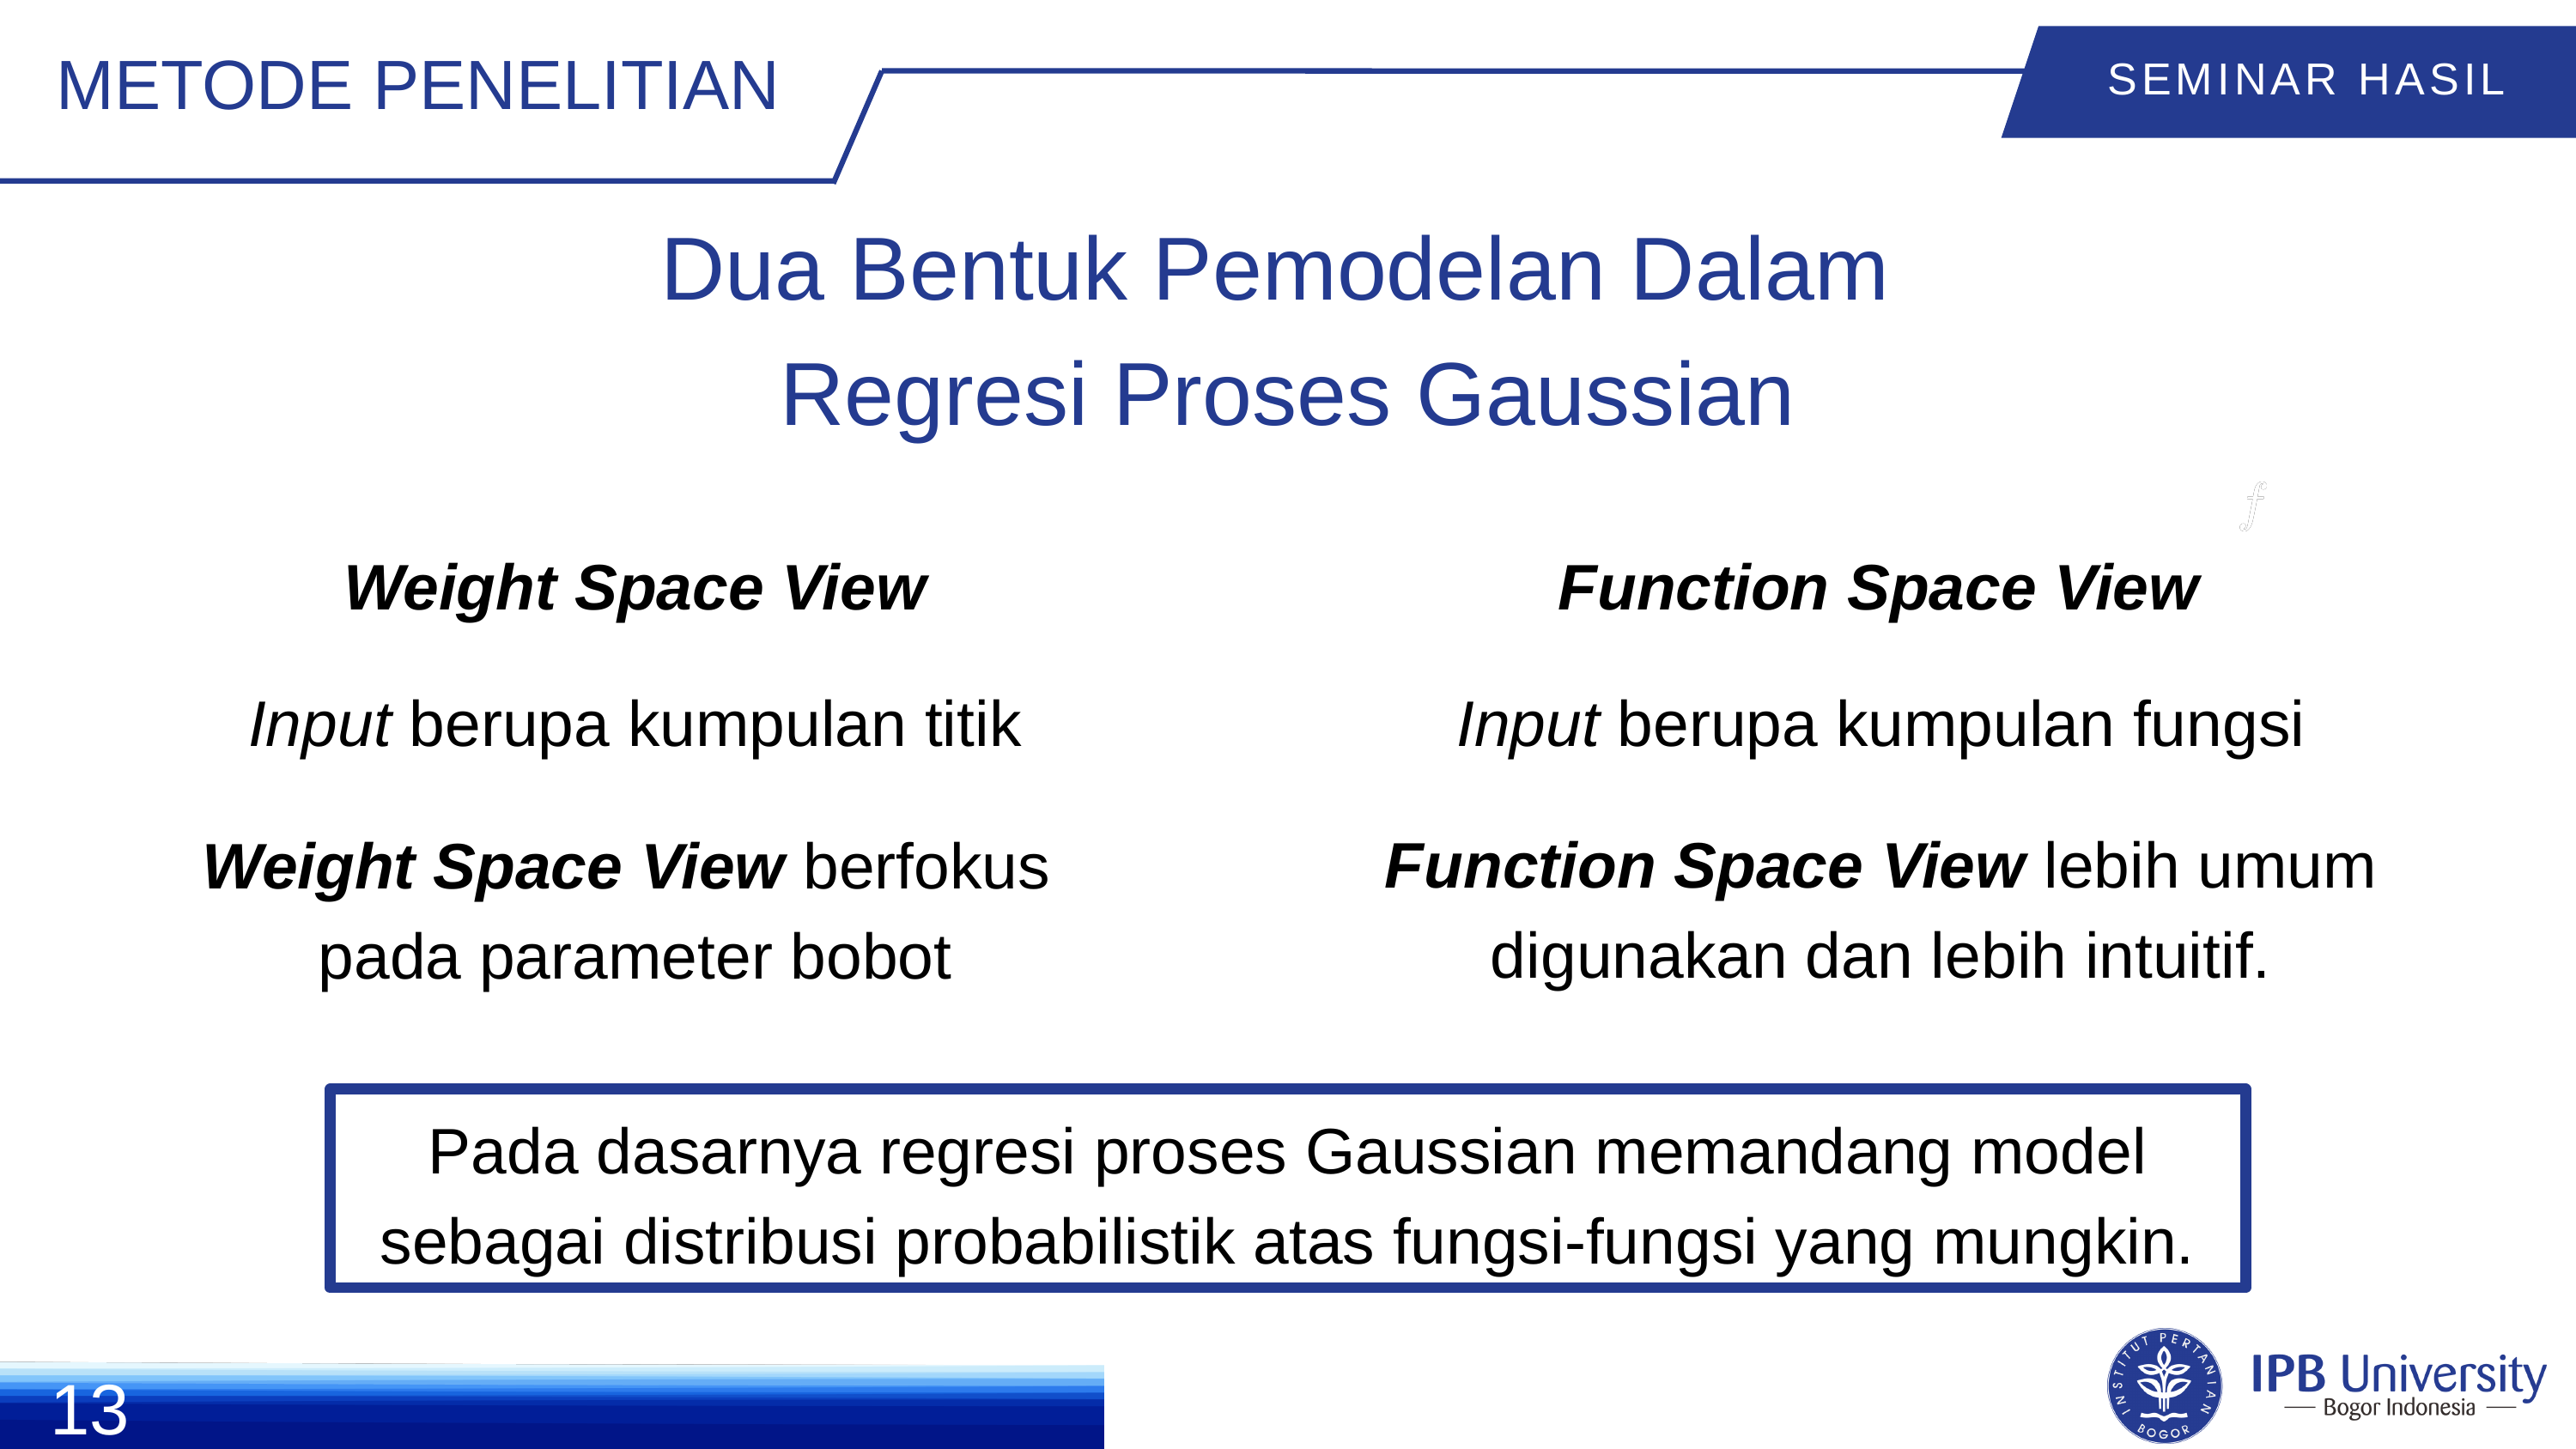

METODE PENELITIAN

SEMINAR HASIL

Dua Bentuk Pemodelan Dalam
Regresi Proses Gaussian

Weight Space View
Function Space View
Input berupa kumpulan titik
Input berupa kumpulan fungsi
Function Space View lebih umum digunakan dan lebih intuitif.
Weight Space View berfokus
pada parameter bobot

Pada dasarnya regresi proses Gaussian memandang model sebagai distribusi probabilistik atas fungsi-fungsi yang mungkin.

13